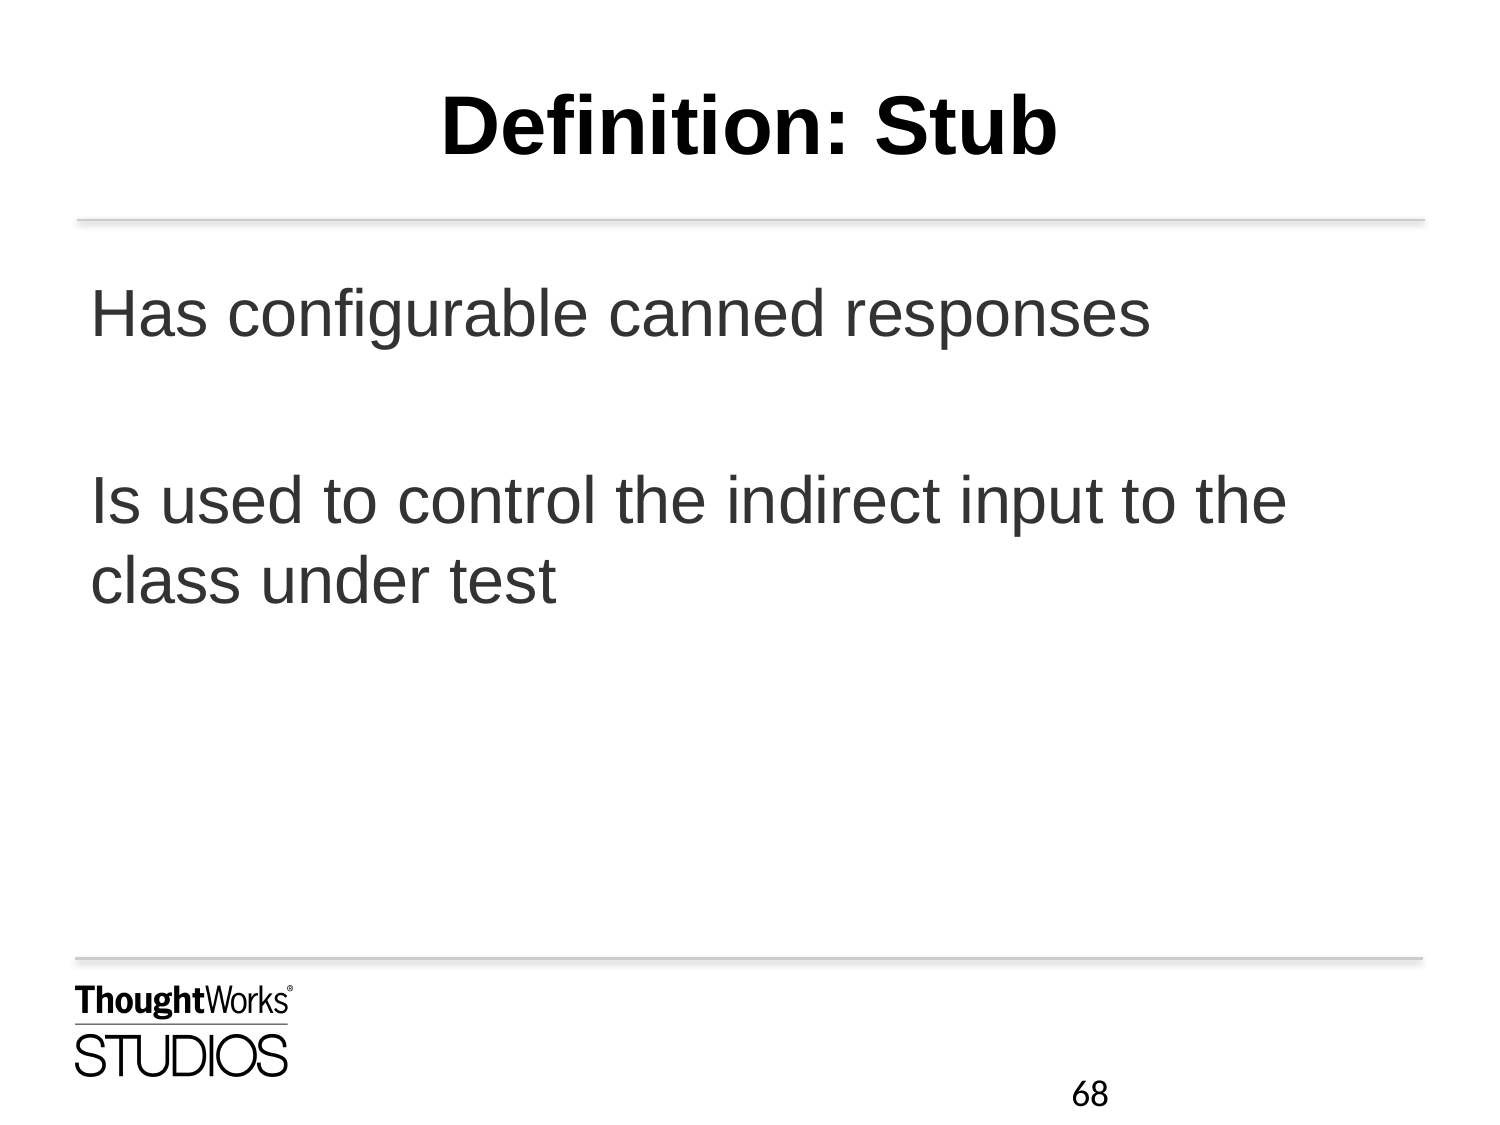

# Definition: Stub
Has configurable canned responses

Is used to control the indirect input to the class under test
68